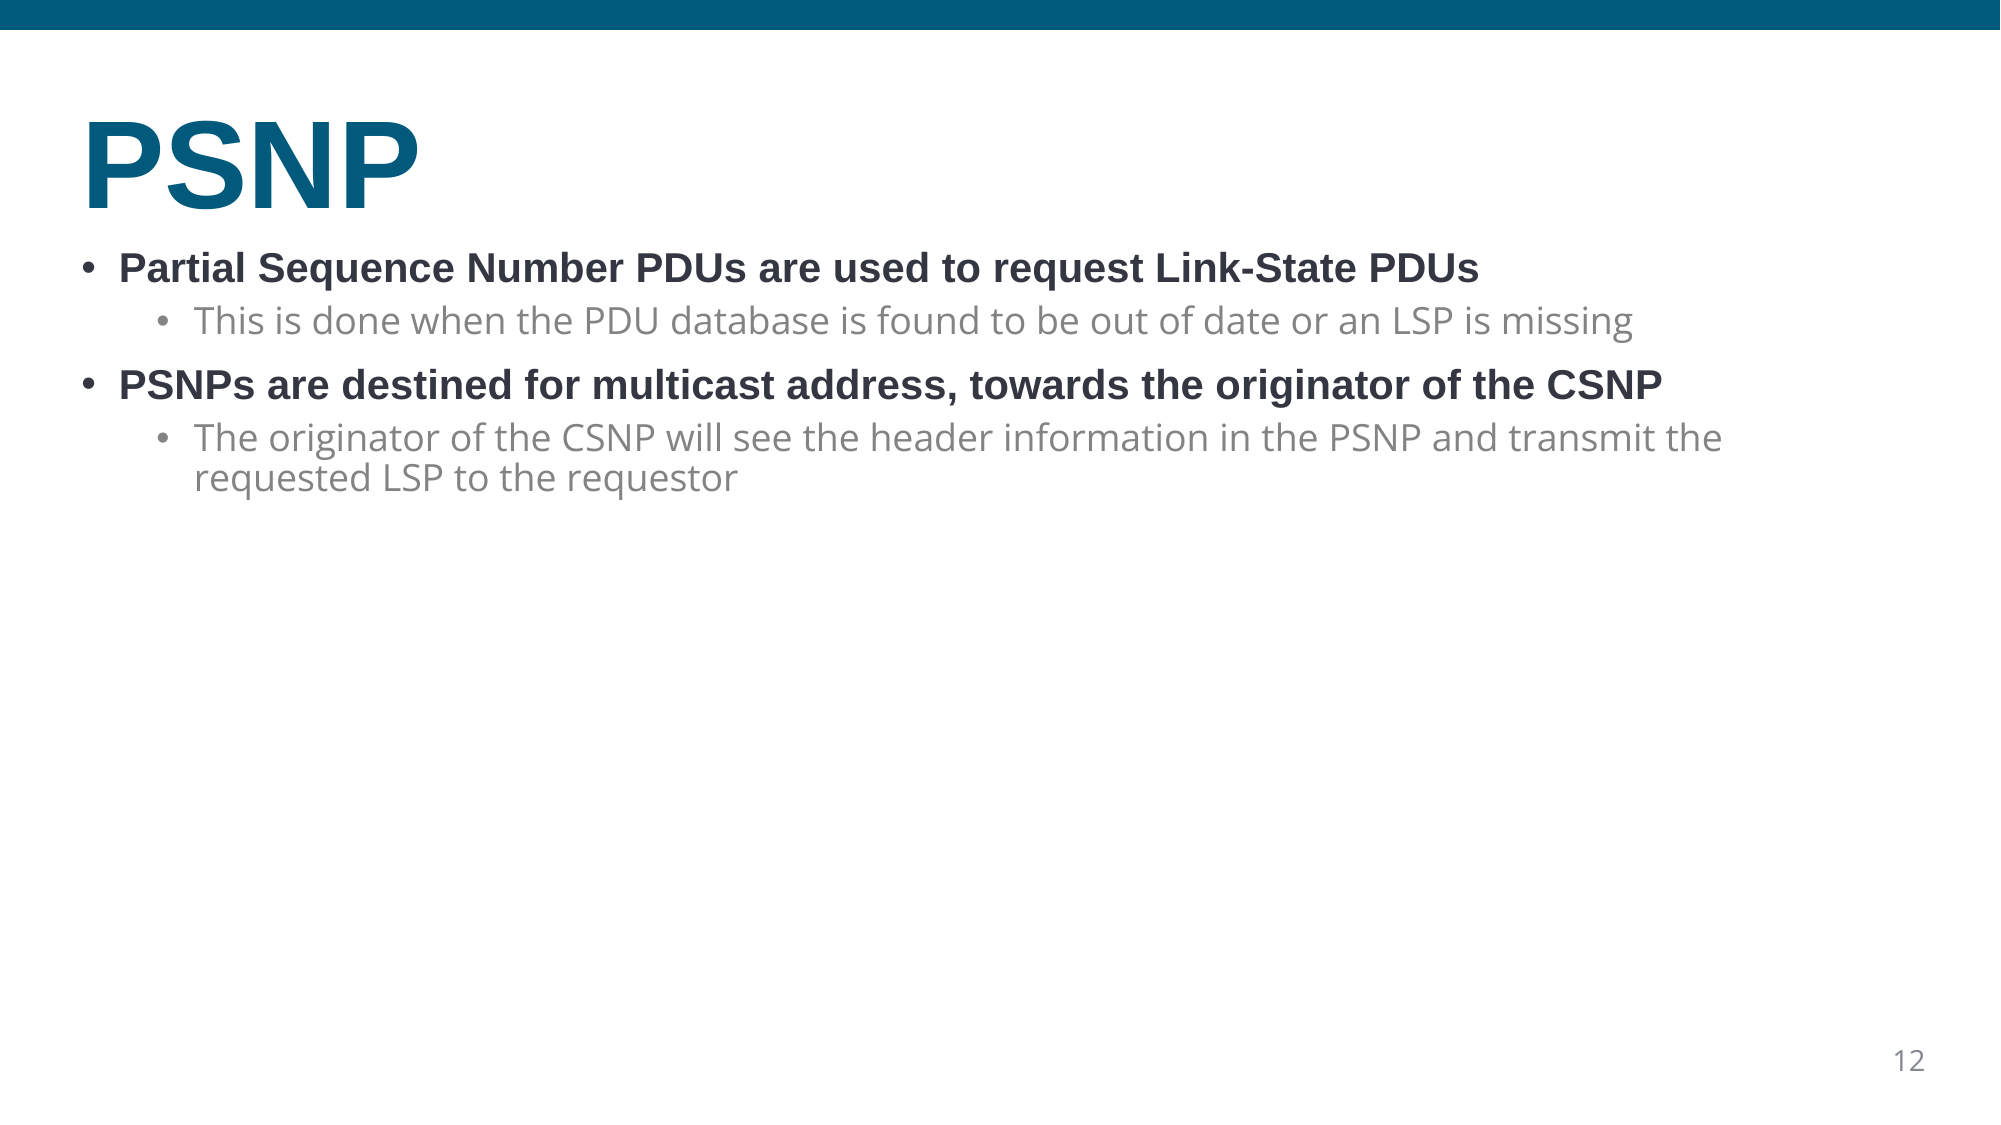

# PSNP
Partial Sequence Number PDUs are used to request Link-State PDUs
This is done when the PDU database is found to be out of date or an LSP is missing
PSNPs are destined for multicast address, towards the originator of the CSNP
The originator of the CSNP will see the header information in the PSNP and transmit the requested LSP to the requestor